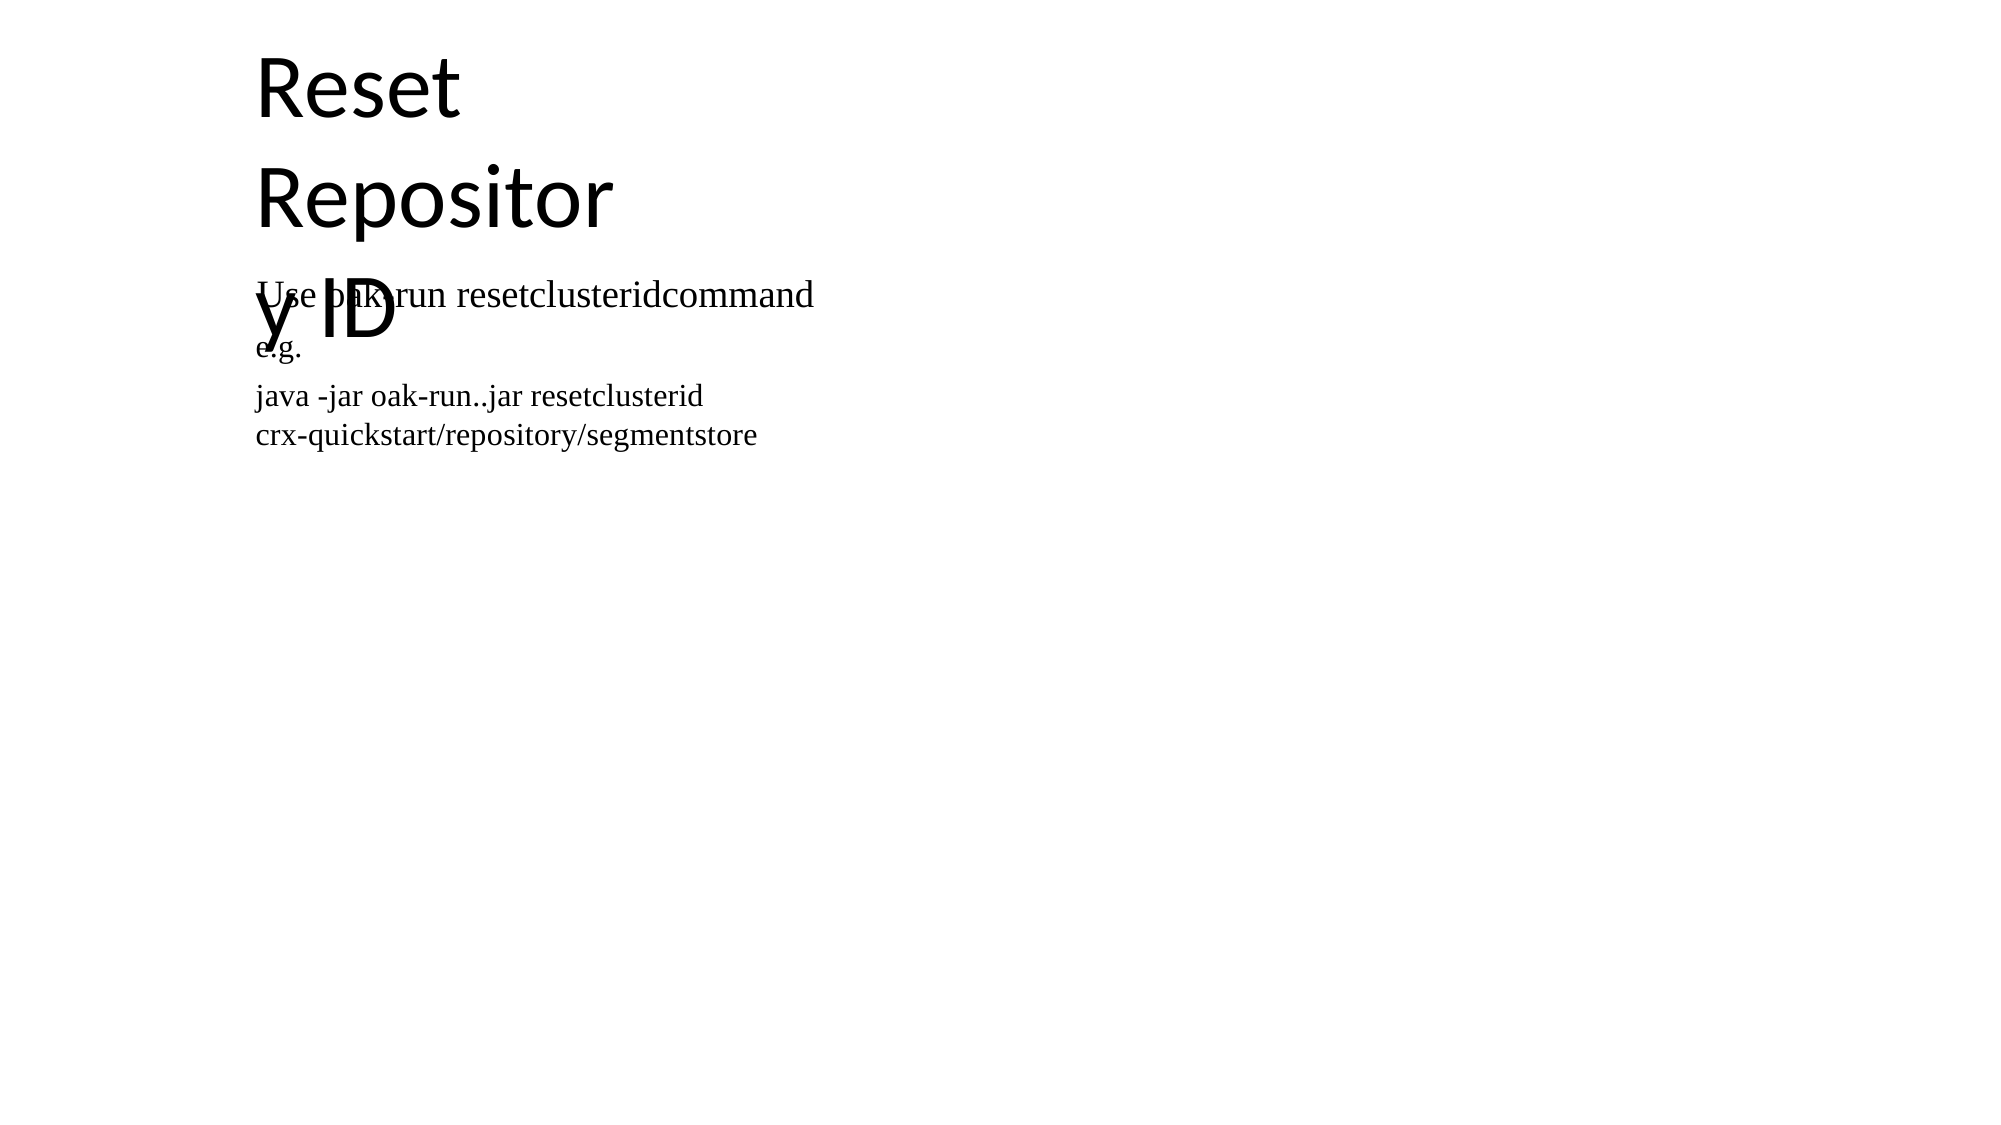

# Reset Repository ID
Use oak-run resetclusteridcommand
e.g.
java -jar oak-run..jar resetclusterid crx-quickstart/repository/segmentstore
' 2017 Adobe Systems Incorporated. All Rights Reserved. Adobe Confidential.
219
' 2017 Adobe Systems Incorporated. All Rights Reserved. Adobe Confidential.
' 2016 Adobe Systems Incorporated. All Rights Reserved. Adobe Confidential.